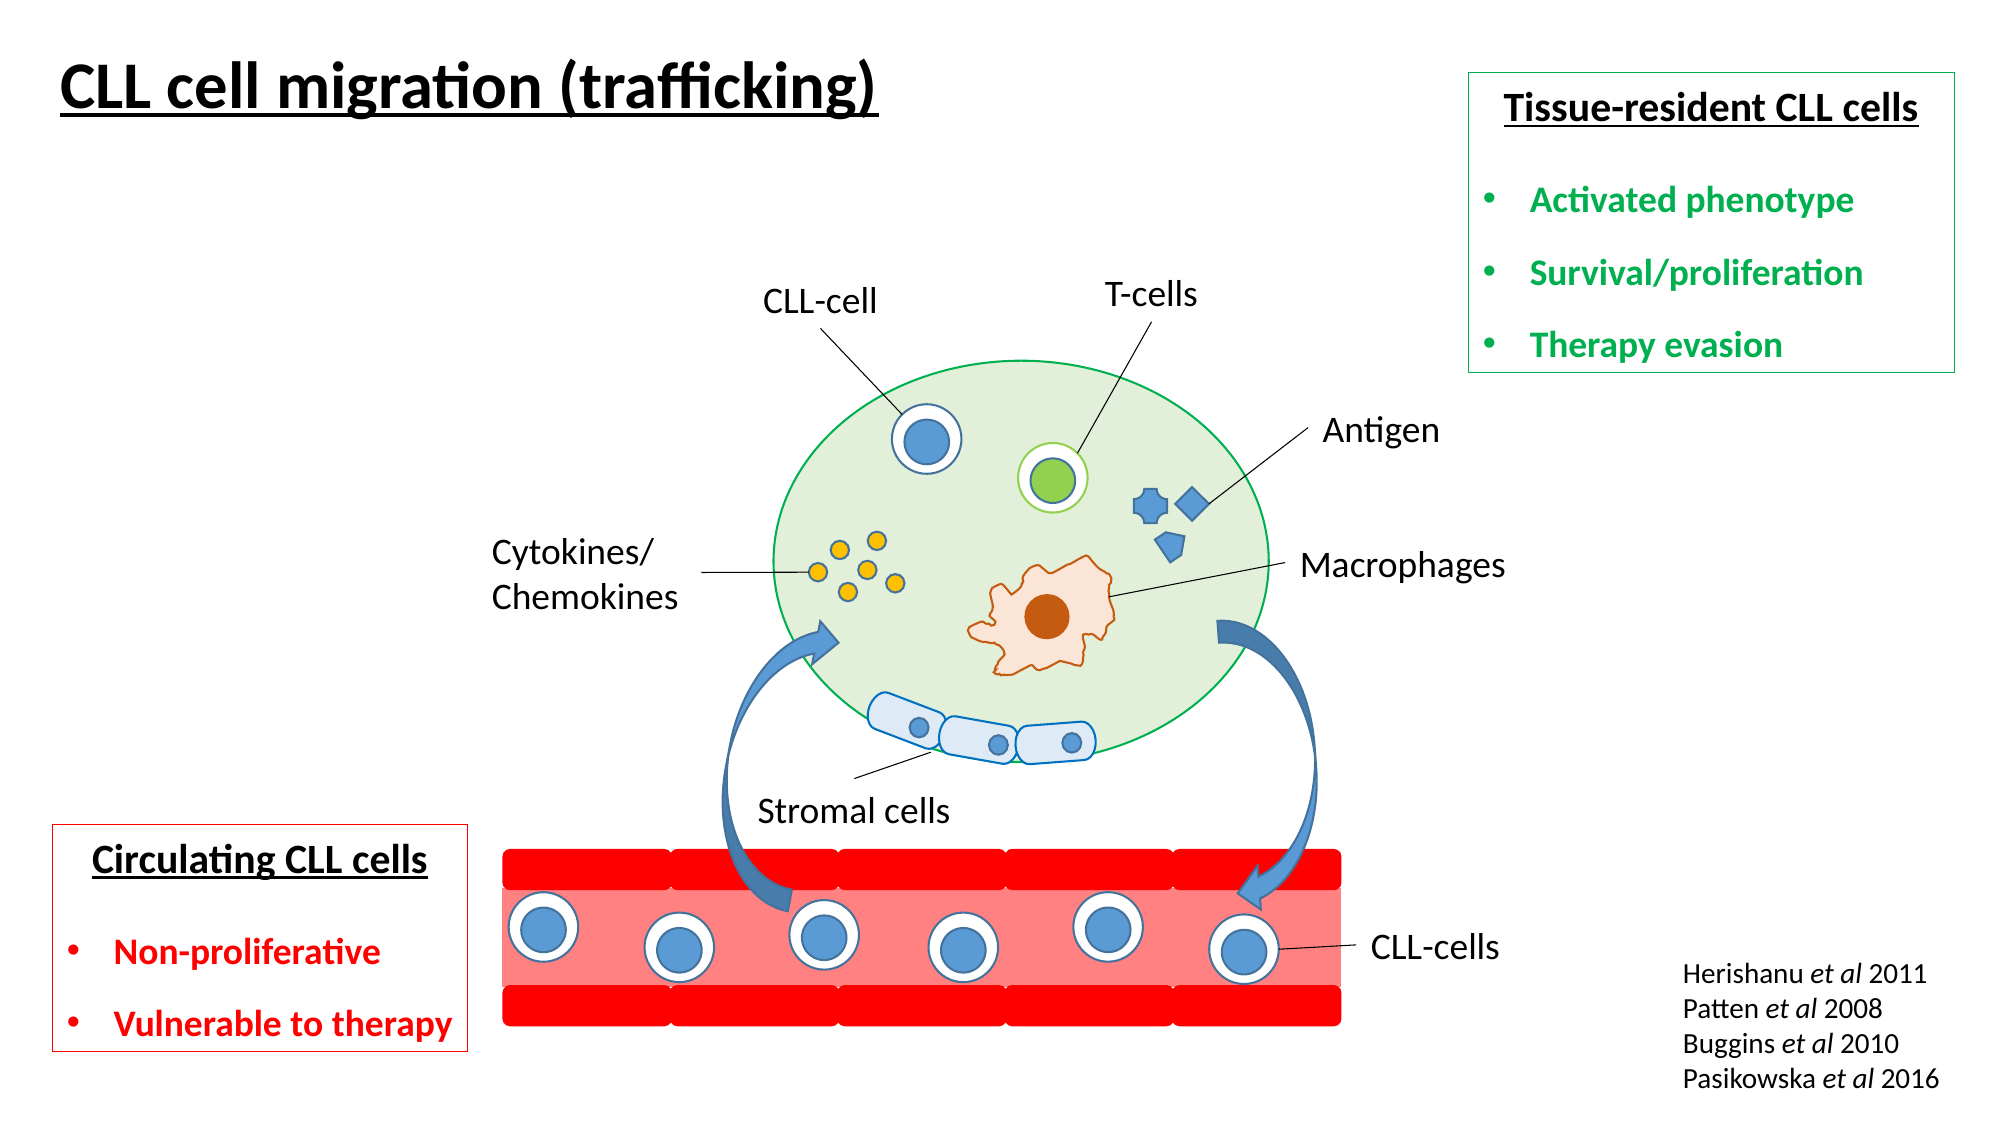

CLL cell migration (trafficking)
Tissue-resident CLL cells

Activated phenotype

Survival/proliferation

Therapy evasion
T-cells
CLL-cell

Antigen

Cytokines/
Chemokines

Macrophages

Stromal cells
Circulating CLL cells

Non-proliferative

Vulnerable to therapy

CLL-cells
Herishanu et al 2011
Patten et al 2008
Buggins et al 2010
Pasikowska et al 2016